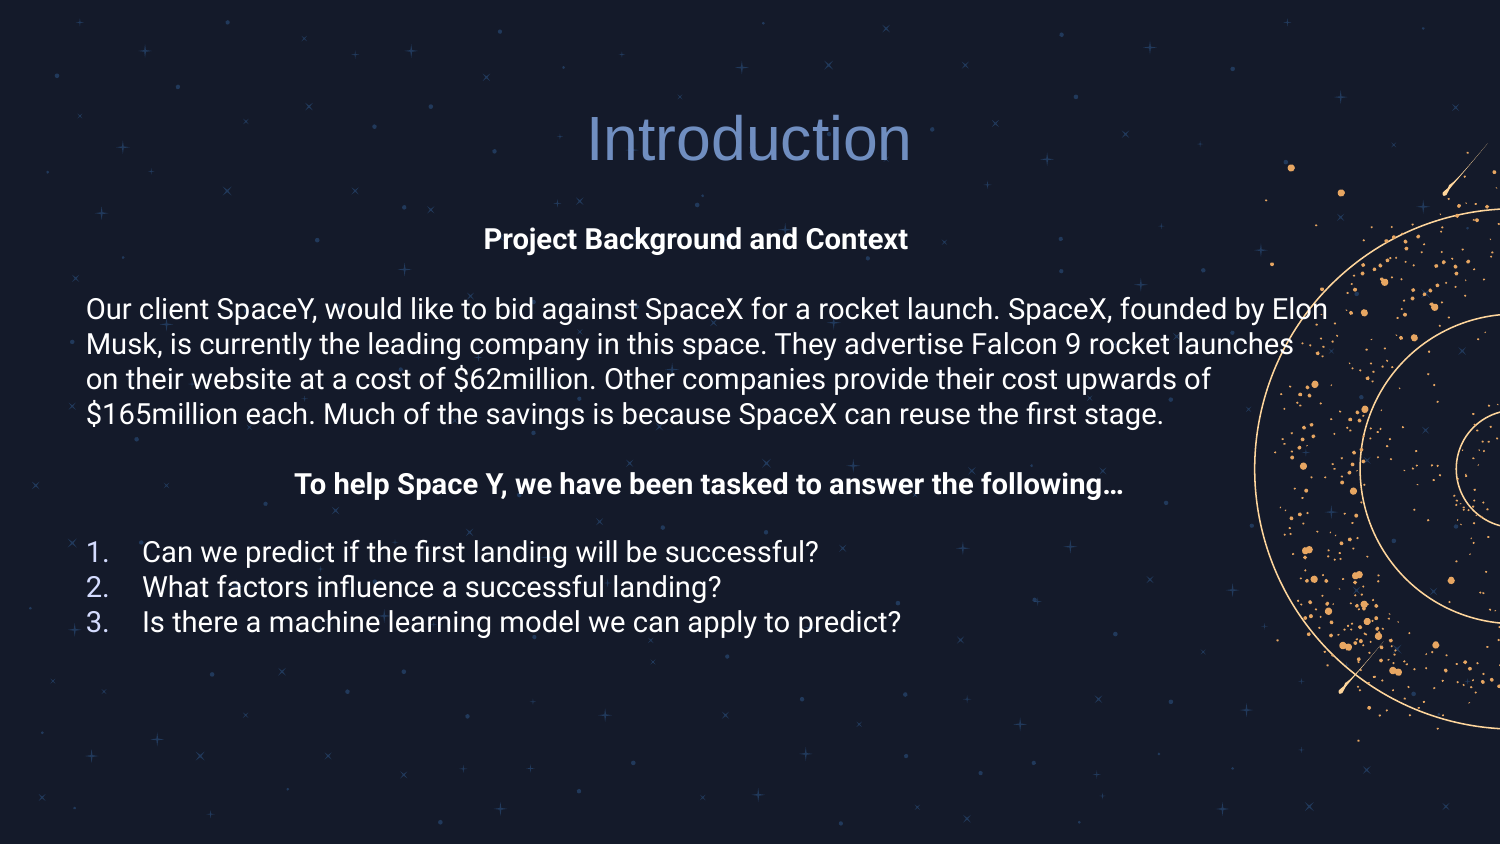

# Introduction
Project Background and Context

Our client SpaceY, would like to bid against SpaceX for a rocket launch. SpaceX, founded by Elon Musk, is currently the leading company in this space. They advertise Falcon 9 rocket launches on their website at a cost of $62million. Other companies provide their cost upwards of $165million each. Much of the savings is because SpaceX can reuse the first stage.

To help Space Y, we have been tasked to answer the following…
Can we predict if the first landing will be successful?
What factors influence a successful landing?
Is there a machine learning model we can apply to predict?